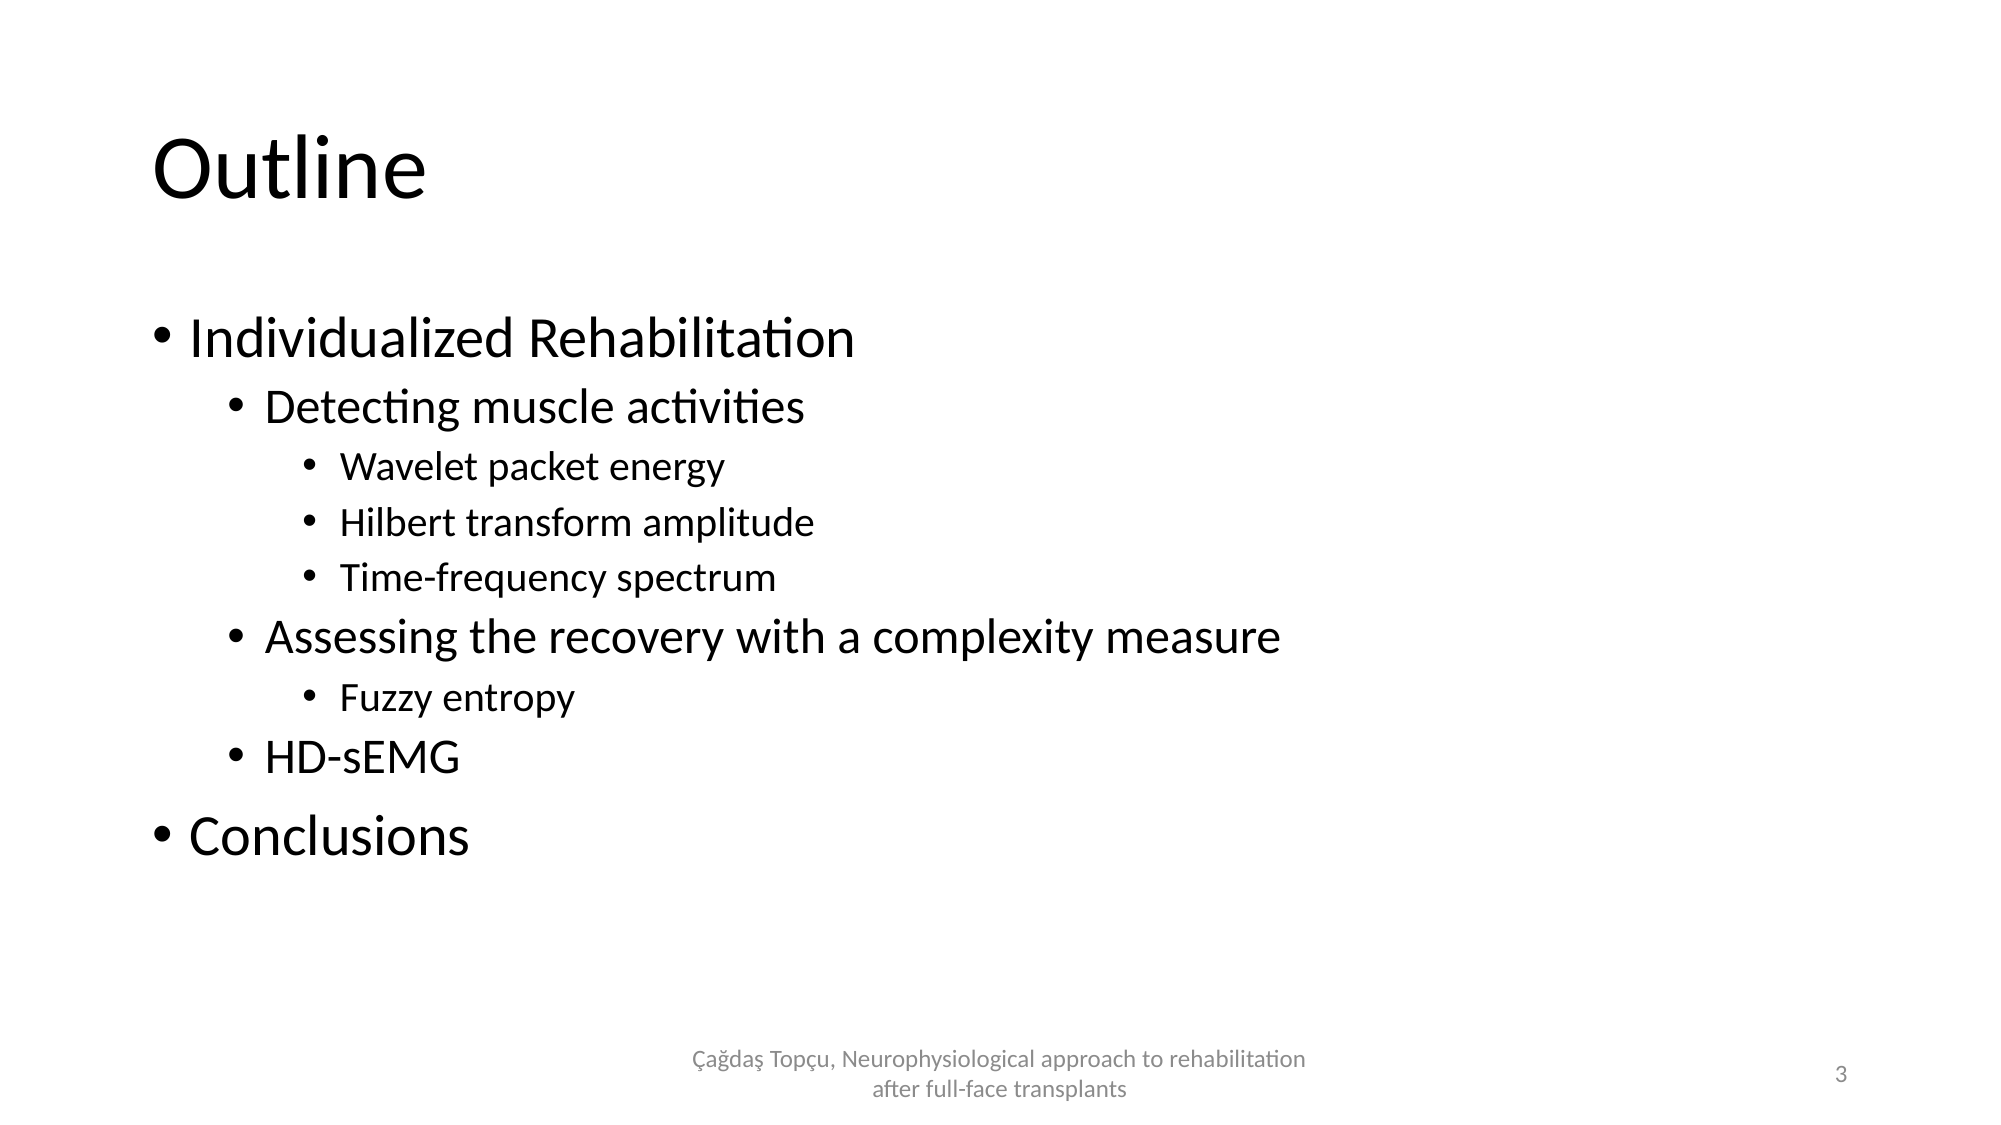

# Outline
Individualized Rehabilitation
Detecting muscle activities
Wavelet packet energy
Hilbert transform amplitude
Time-frequency spectrum
Assessing the recovery with a complexity measure
Fuzzy entropy
HD-sEMG
Conclusions

Çağdaş Topçu, Neurophysiological approach to rehabilitation after full-face transplants
3